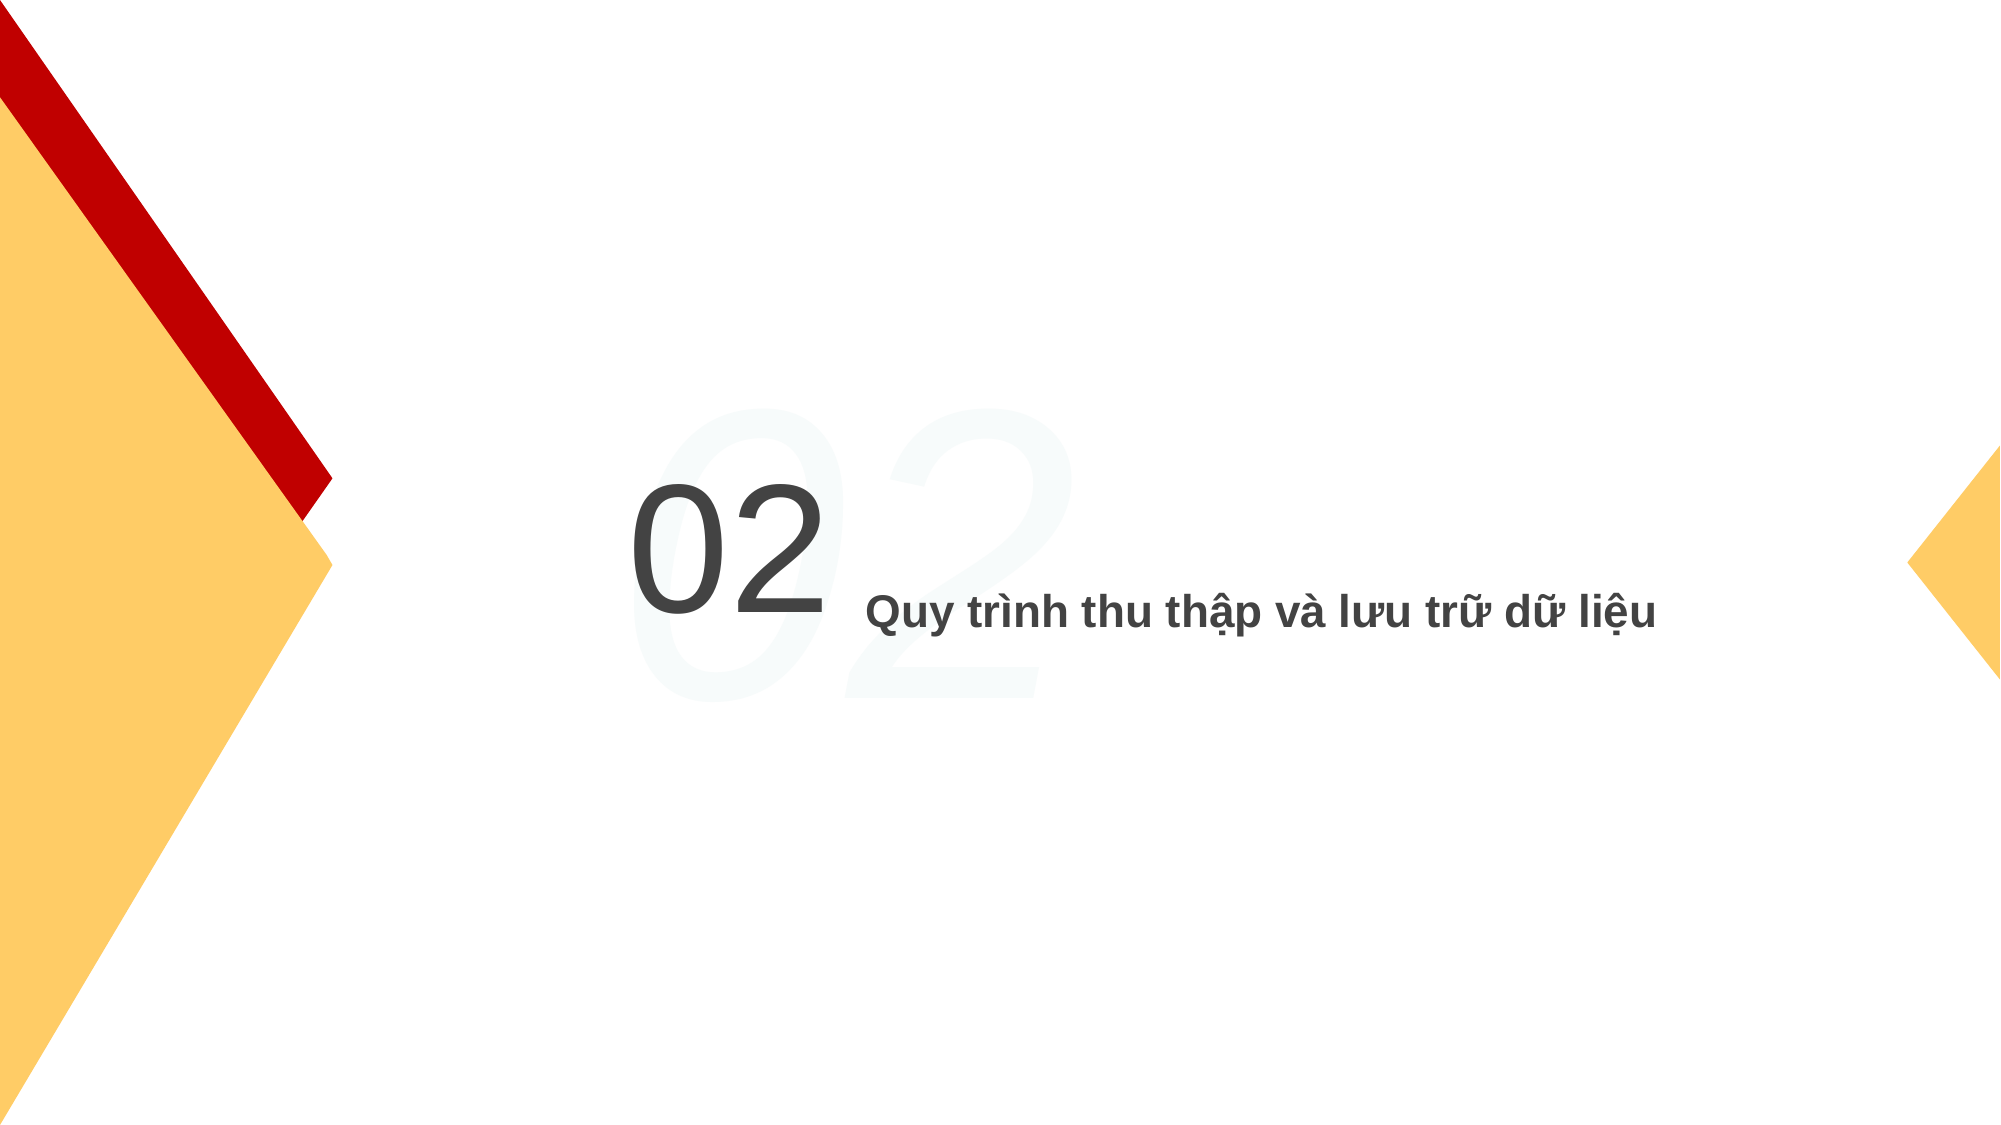

02
02
# Quy trình thu thập và lưu trữ dữ liệu